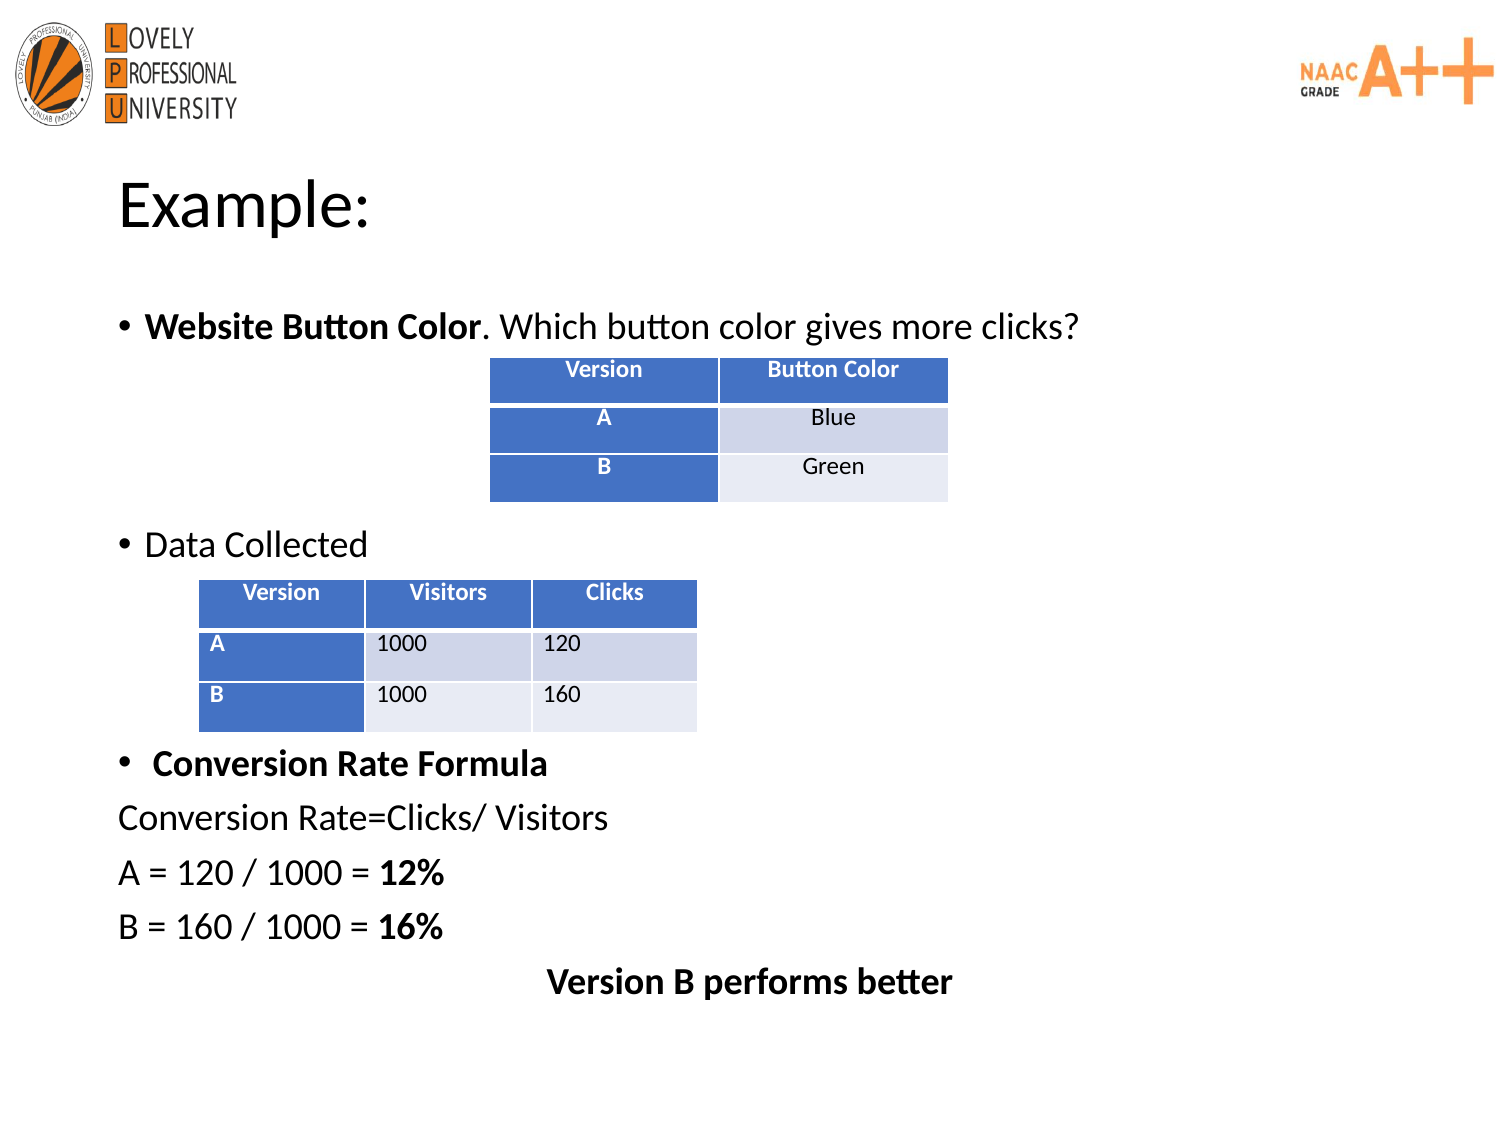

# Example:
Website Button Color. Which button color gives more clicks?

Data Collected

 Conversion Rate Formula
Conversion Rate=Clicks​/ Visitors
A = 120 / 1000 = 12%
B = 160 / 1000 = 16%
Version B performs better

| Version | Button Color |
| --- | --- |
| A | Blue |
| B | Green |
| Version | Visitors | Clicks |
| --- | --- | --- |
| A | 1000 | 120 |
| B | 1000 | 160 |